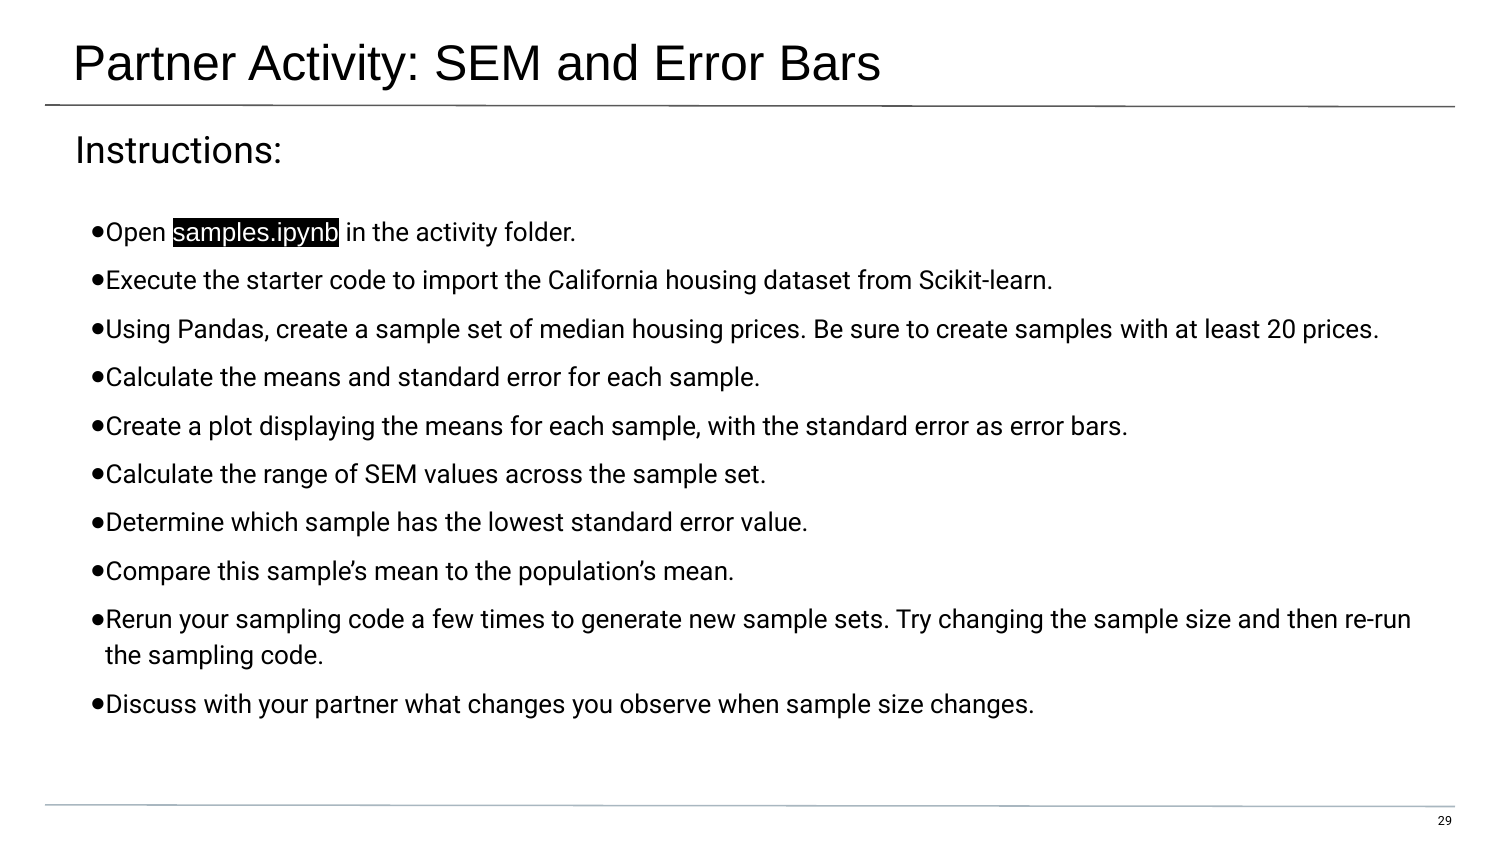

# Partner Activity: SEM and Error Bars
Instructions:
Open samples.ipynb in the activity folder.
Execute the starter code to import the California housing dataset from Scikit-learn.
Using Pandas, create a sample set of median housing prices. Be sure to create samples with at least 20 prices.
Calculate the means and standard error for each sample.
Create a plot displaying the means for each sample, with the standard error as error bars.
Calculate the range of SEM values across the sample set.
Determine which sample has the lowest standard error value.
Compare this sample’s mean to the population’s mean.
Rerun your sampling code a few times to generate new sample sets. Try changing the sample size and then re-run the sampling code.
Discuss with your partner what changes you observe when sample size changes.